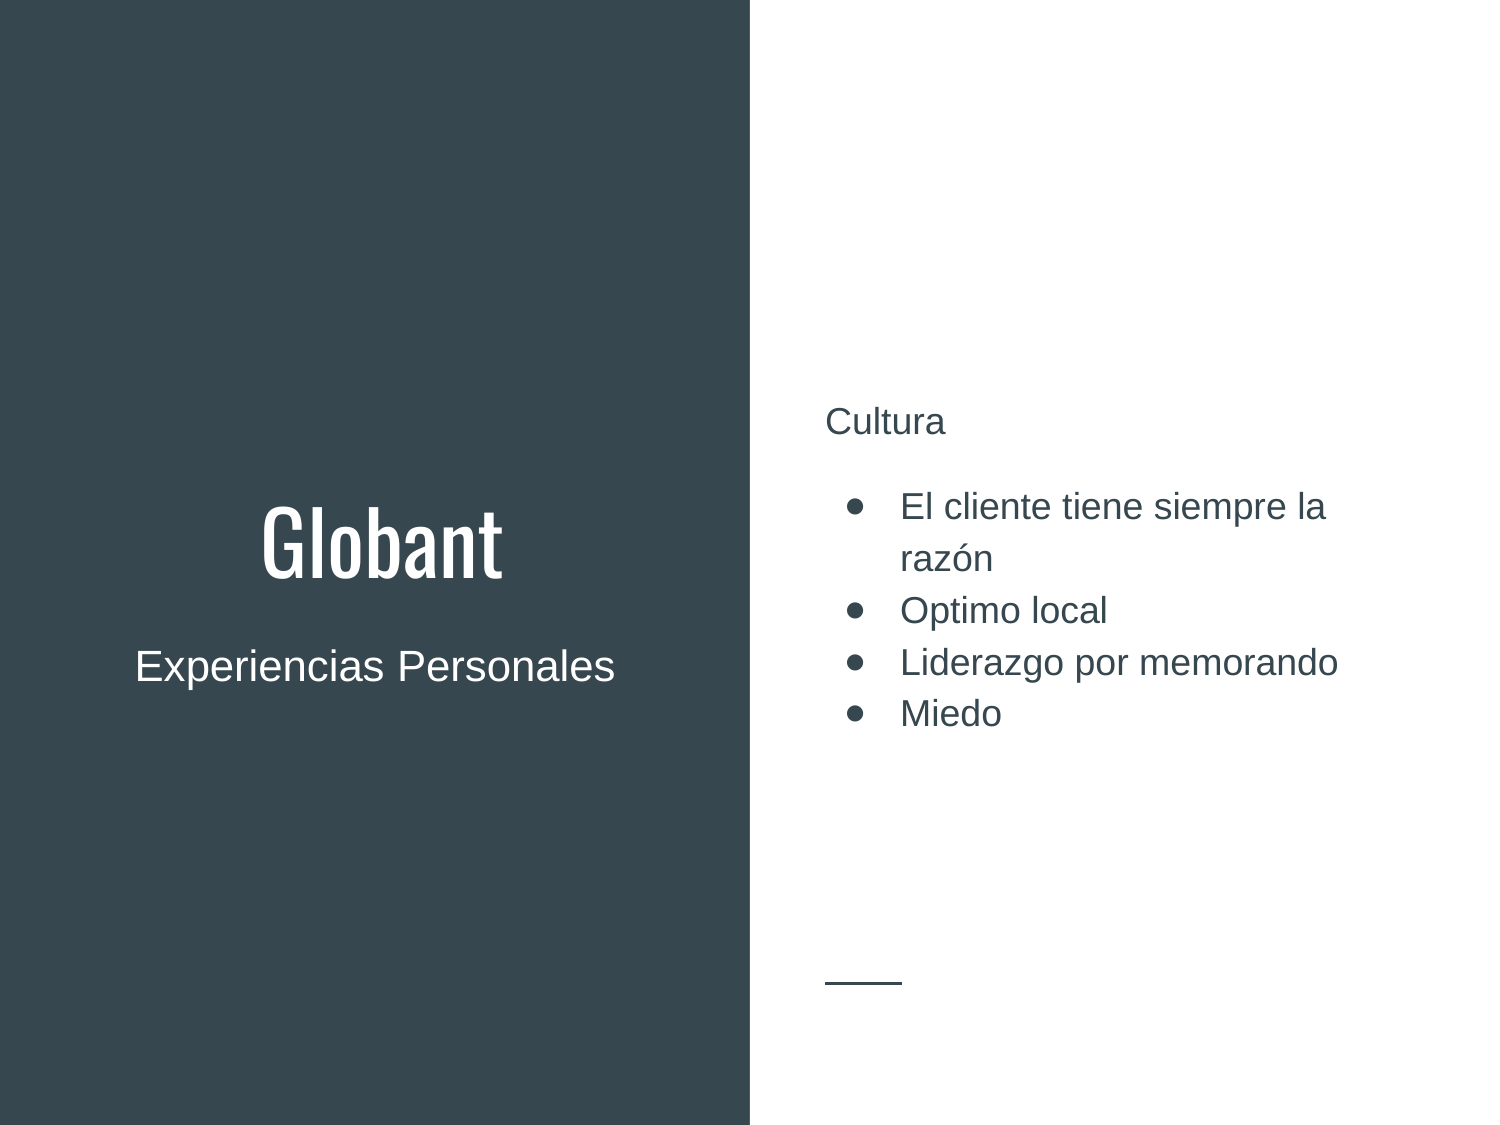

Cultura
El cliente tiene siempre la razón
Optimo local
Liderazgo por memorando
Miedo
# Globant
Experiencias Personales